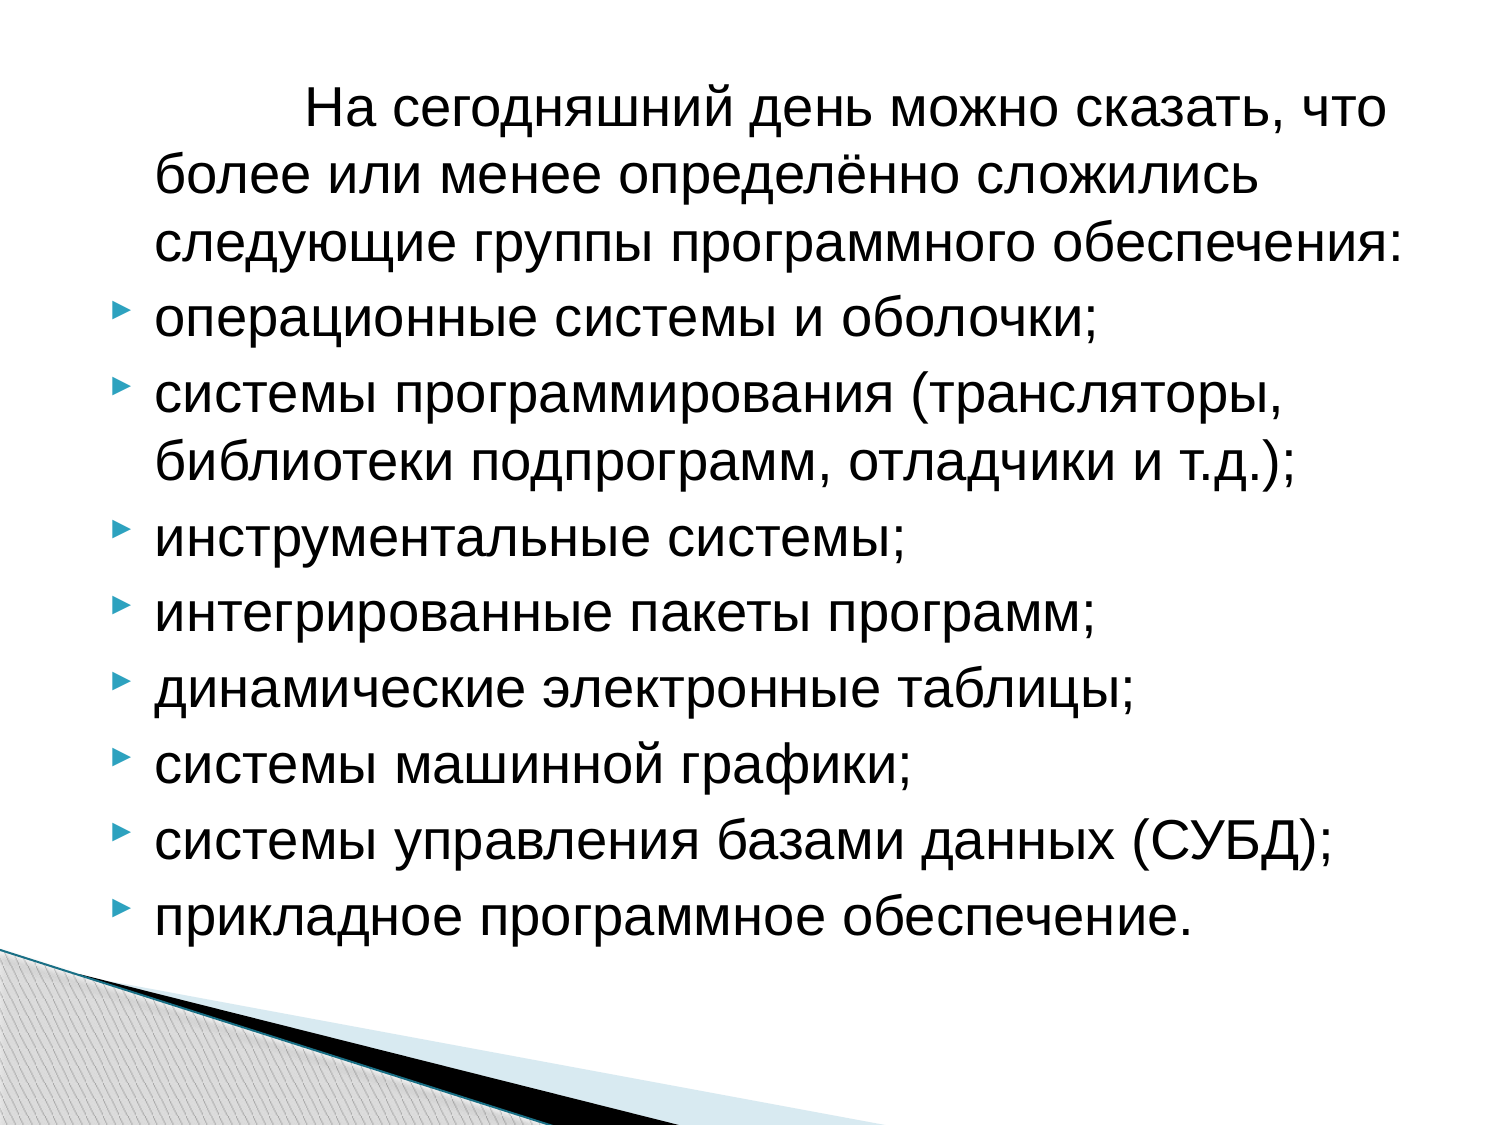

На сегодняшний день можно сказать, что более или менее определённо сложились следующие группы программного обеспечения:
операционные системы и оболочки;
системы программирования (трансляторы, библиотеки подпрограмм, отладчики и т.д.);
инструментальные системы;
интегрированные пакеты программ;
динамические электронные таблицы;
системы машинной графики;
системы управления базами данных (СУБД);
прикладное программное обеспечение.